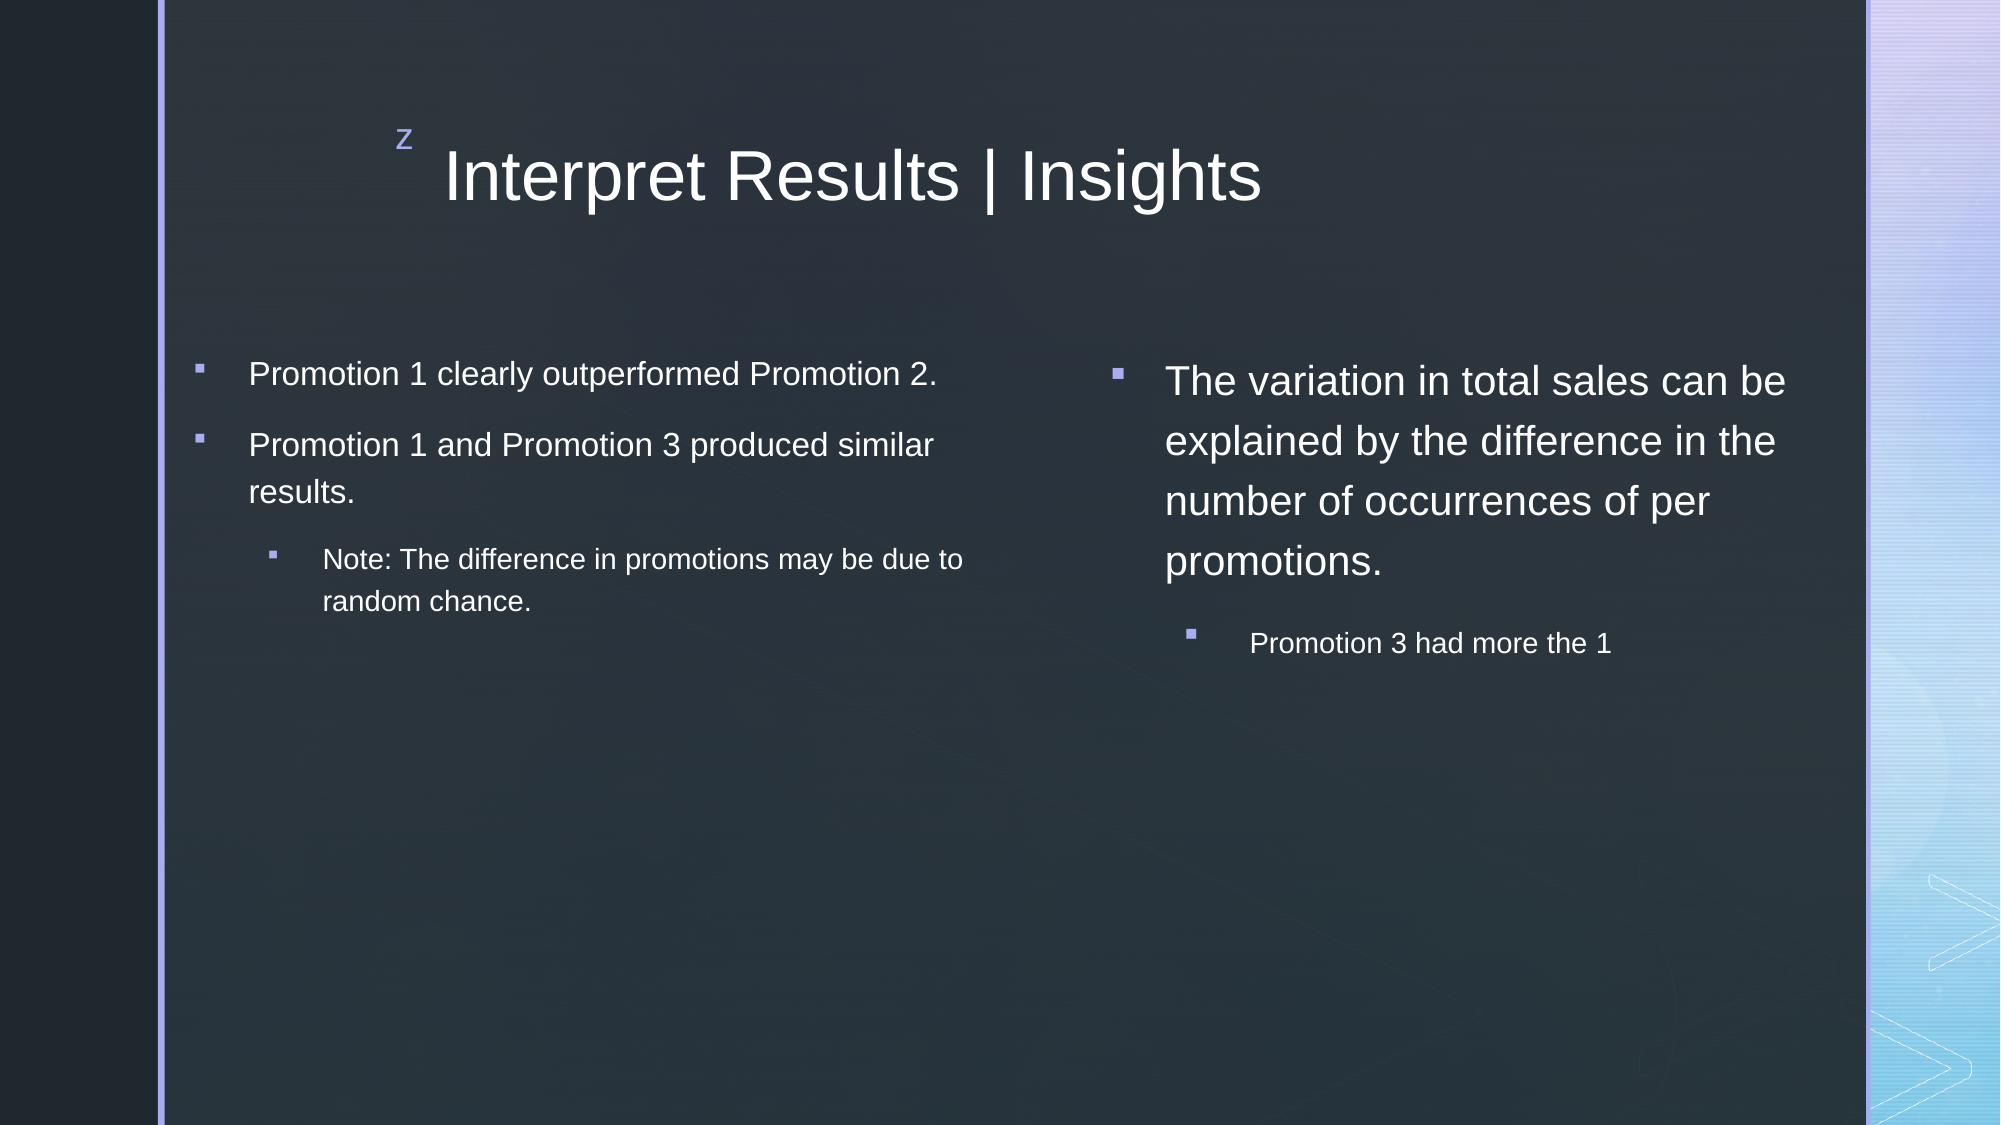

# Interpret Results | Insights
The variation in total sales can be explained by the difference in the number of occurrences of per promotions.
 Promotion 3 had more the 1
Promotion 1 clearly outperformed Promotion 2.
Promotion 1 and Promotion 3 produced similar results.
Note: The difference in promotions may be due to random chance.